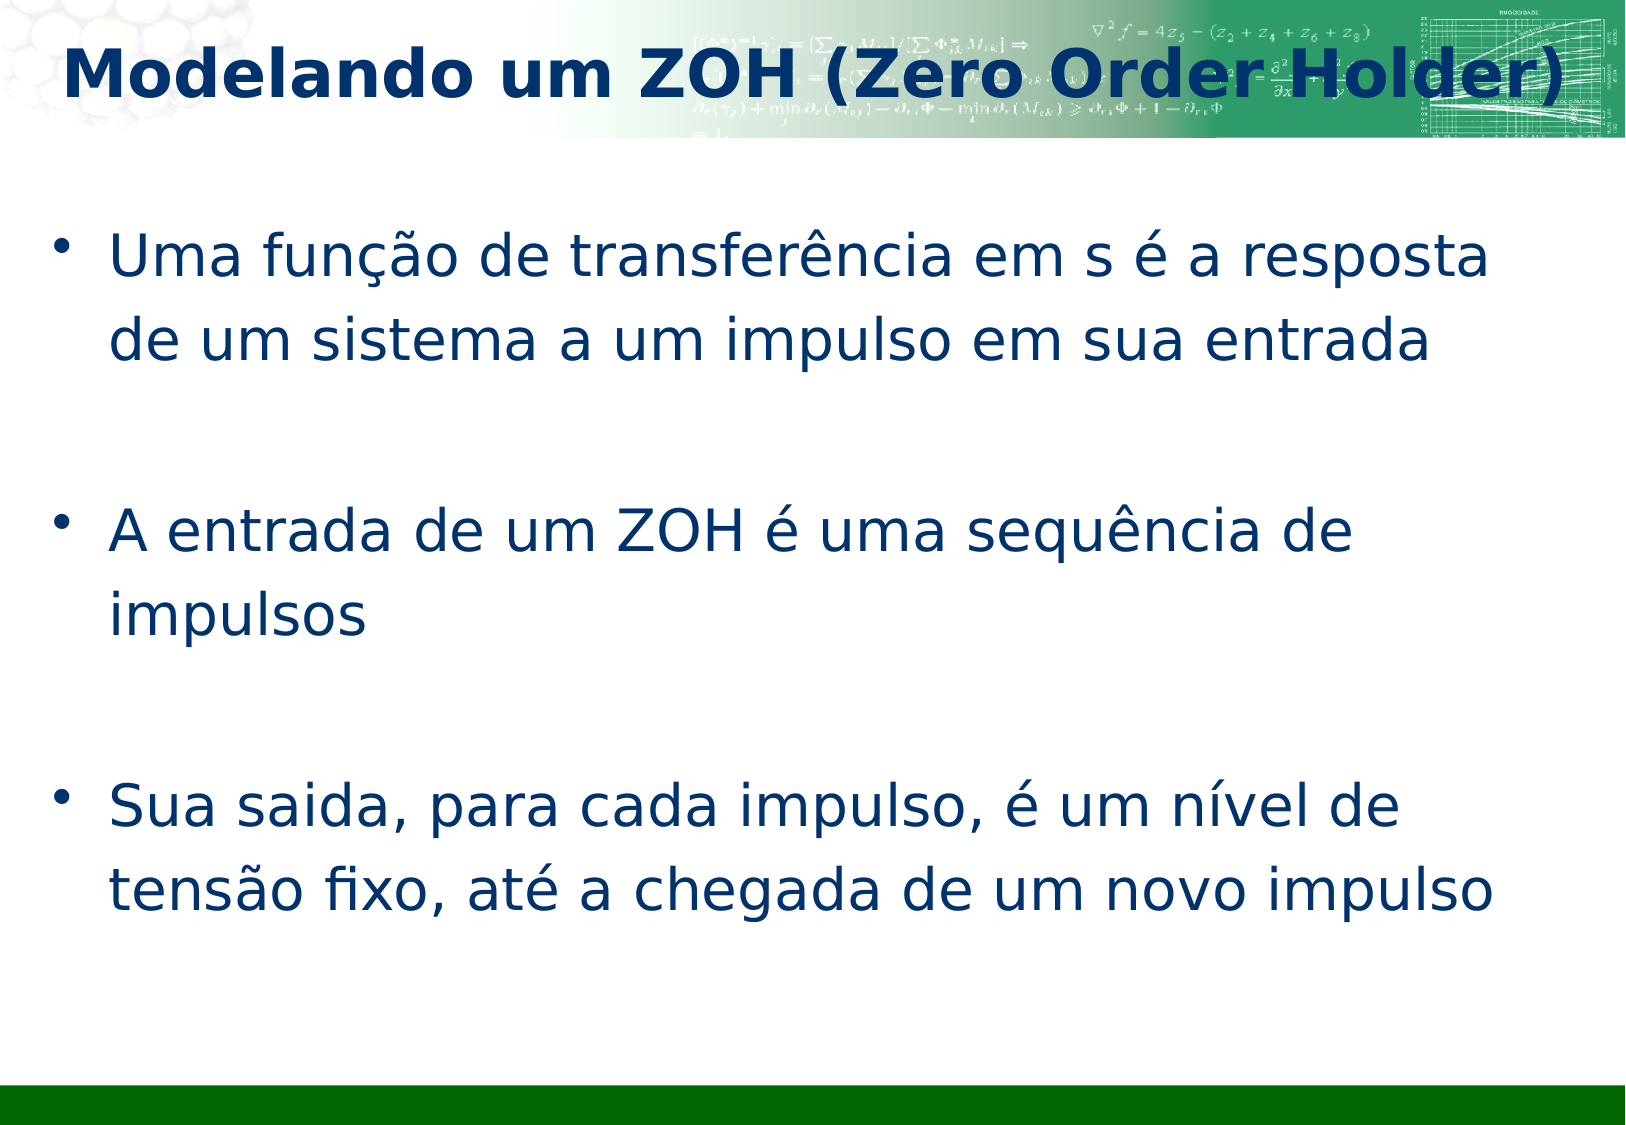

# Modelando um ZOH (Zero Order Holder)
Uma função de transferência em s é a resposta de um sistema a um impulso em sua entrada

A entrada de um ZOH é uma sequência de impulsos

Sua saida, para cada impulso, é um nível de tensão fixo, até a chegada de um novo impulso